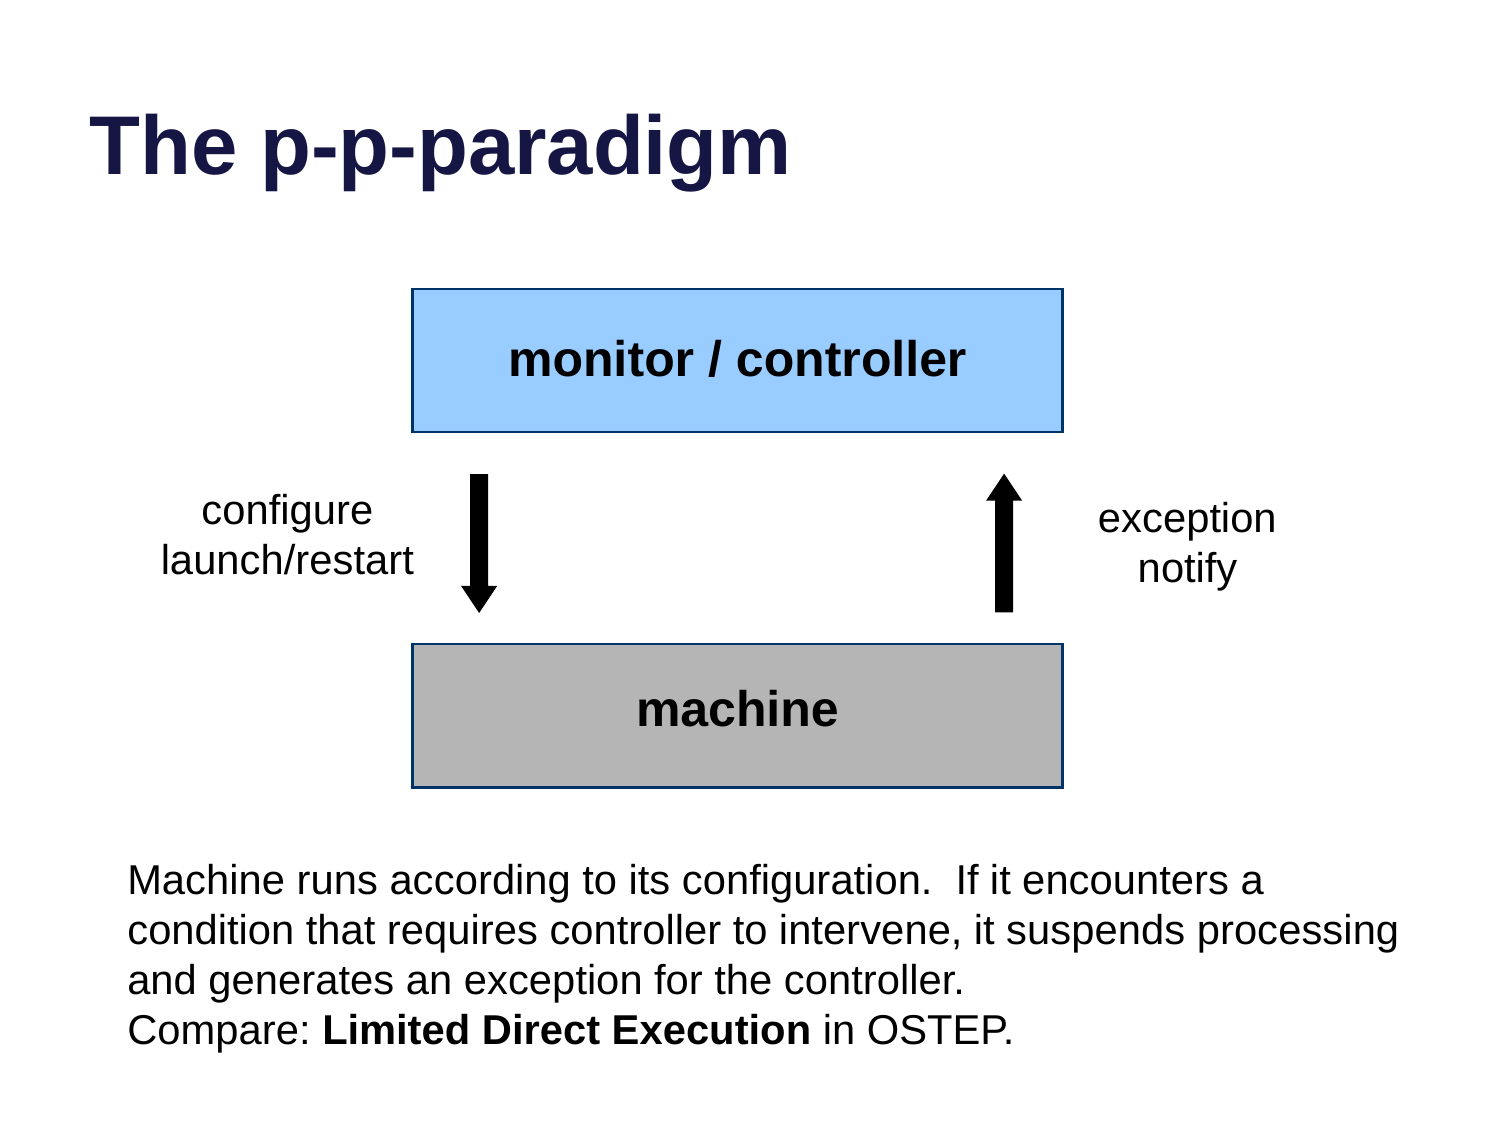

# The p-p-paradigm

monitor / controller
configure
launch/restart

exception notify

machine
Machine runs according to its configuration.  If it encounters a condition that requires controller to intervene, it suspends processing and generates an exception for the controller.
Compare: Limited Direct Execution in OSTEP.